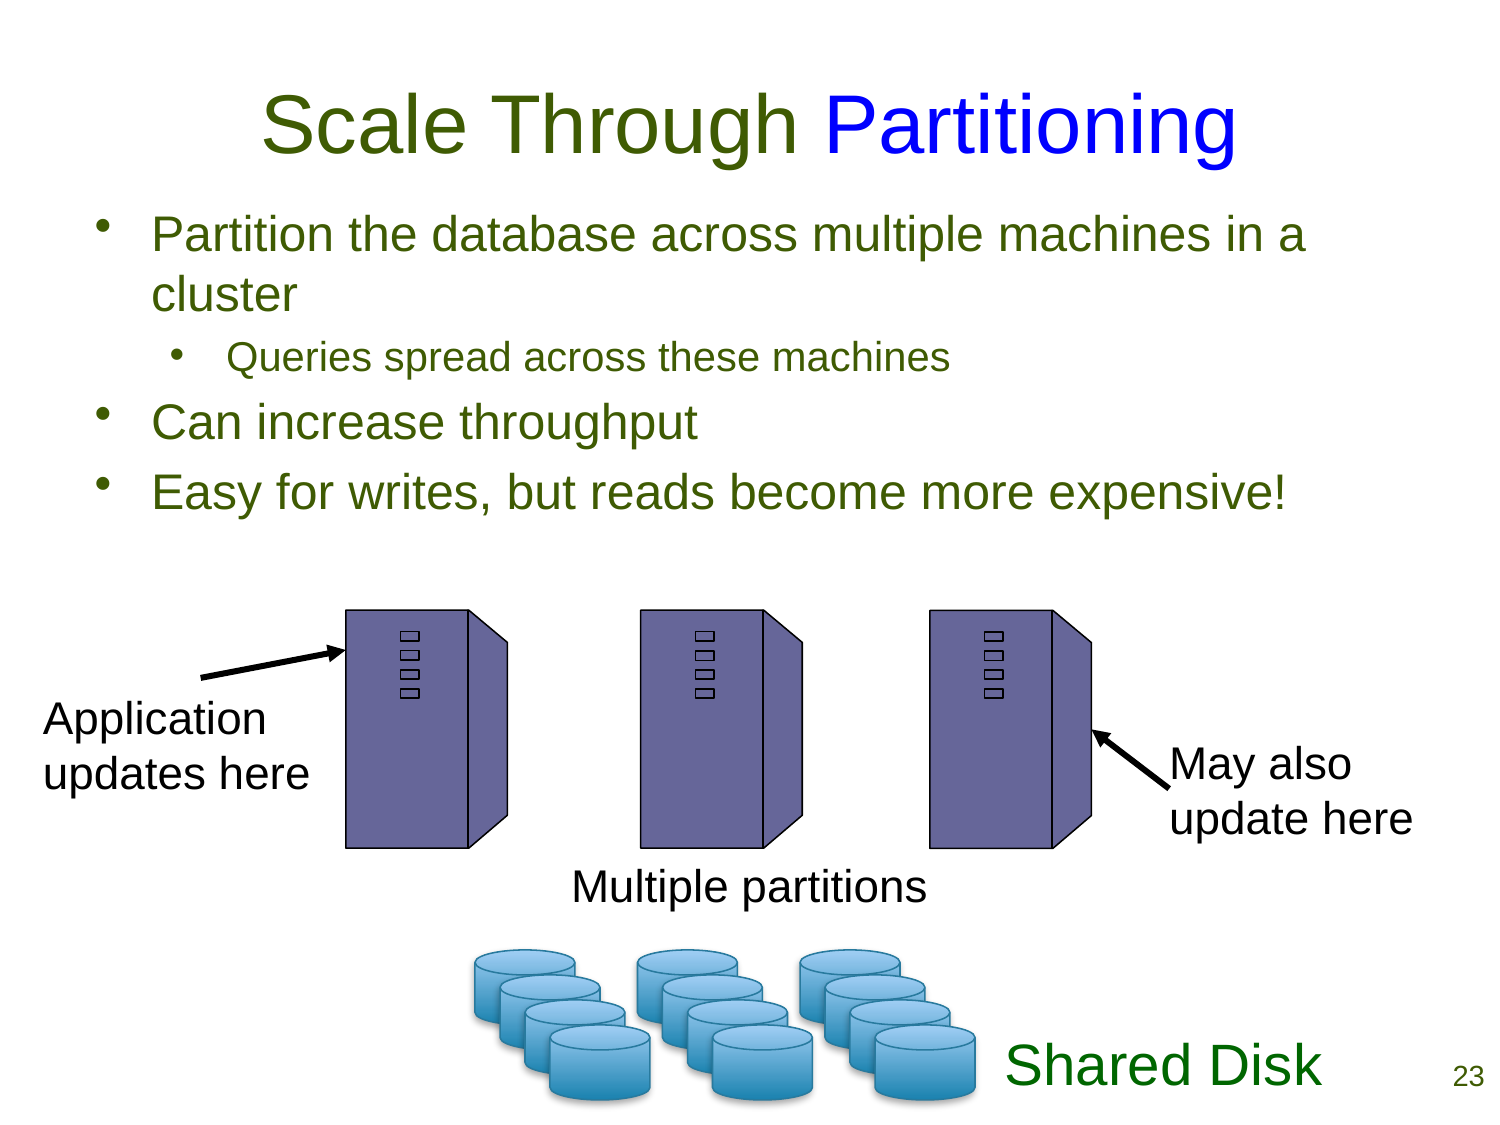

# Scale Through Partitioning
Partition the database across multiple machines in a cluster
Queries spread across these machines
Can increase throughput
Easy for writes, but reads become more expensive!

Application
updates here
May also
update here
Multiple partitions

Shared Disk
23